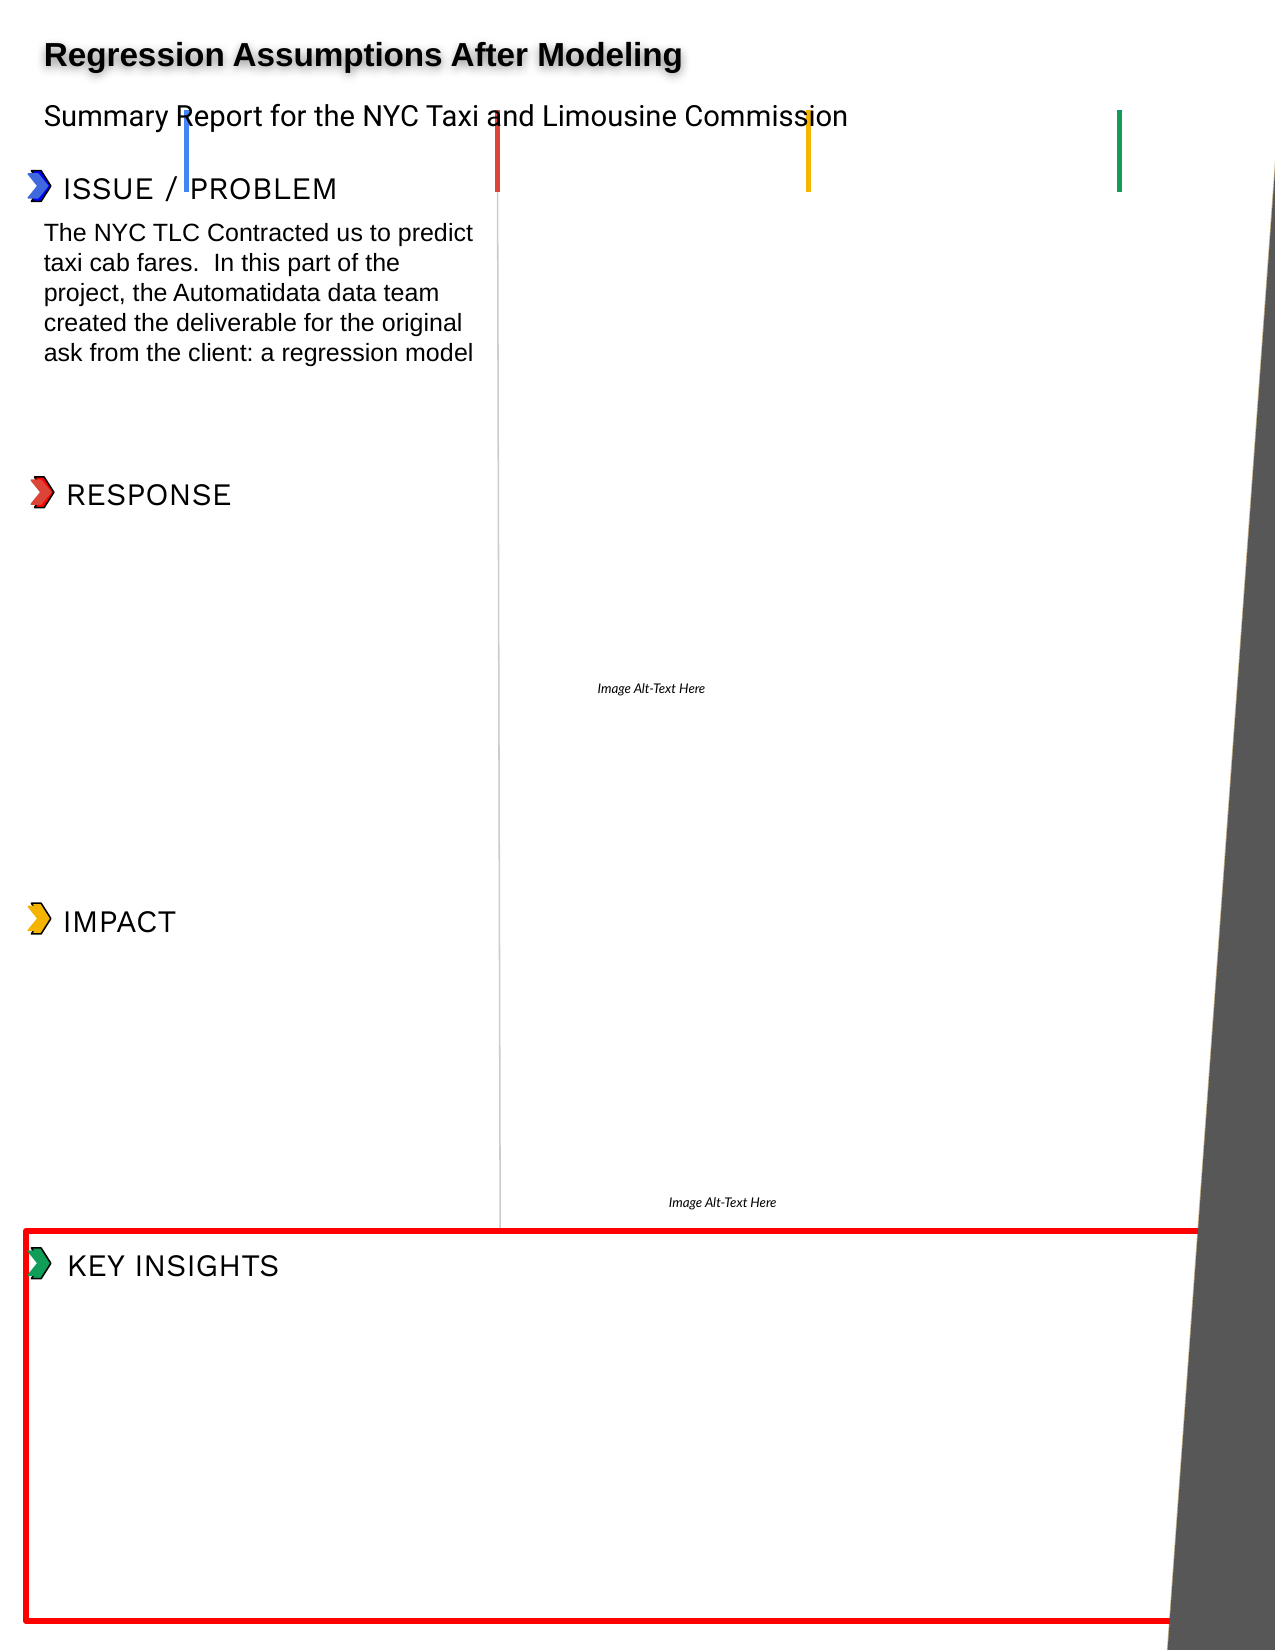

Regression Assumptions After Modeling
Summary Report for the NYC Taxi and Limousine Commission
The NYC TLC Contracted us to predict taxi cab fares.  In this part of the project, the Automatidata data team created the deliverable for the original ask from the client: a regression model

Image Alt-Text Here

Image Alt-Text Here